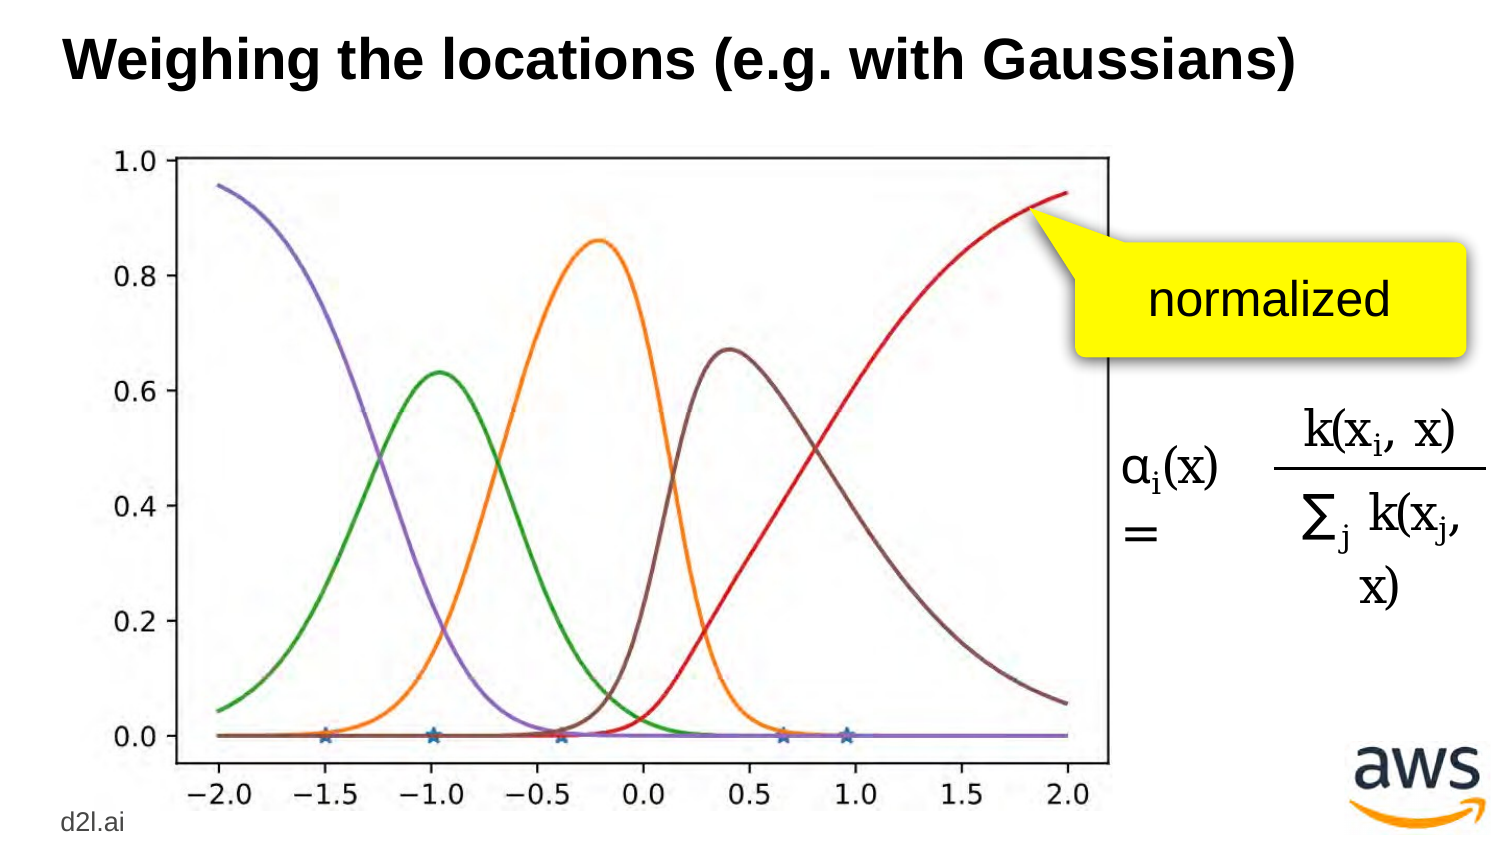

# Weighing the locations (e.g. with Gaussians)

normalized
k(xi, x)
∑j k(xj, x)
αi(x) =

d2l.ai